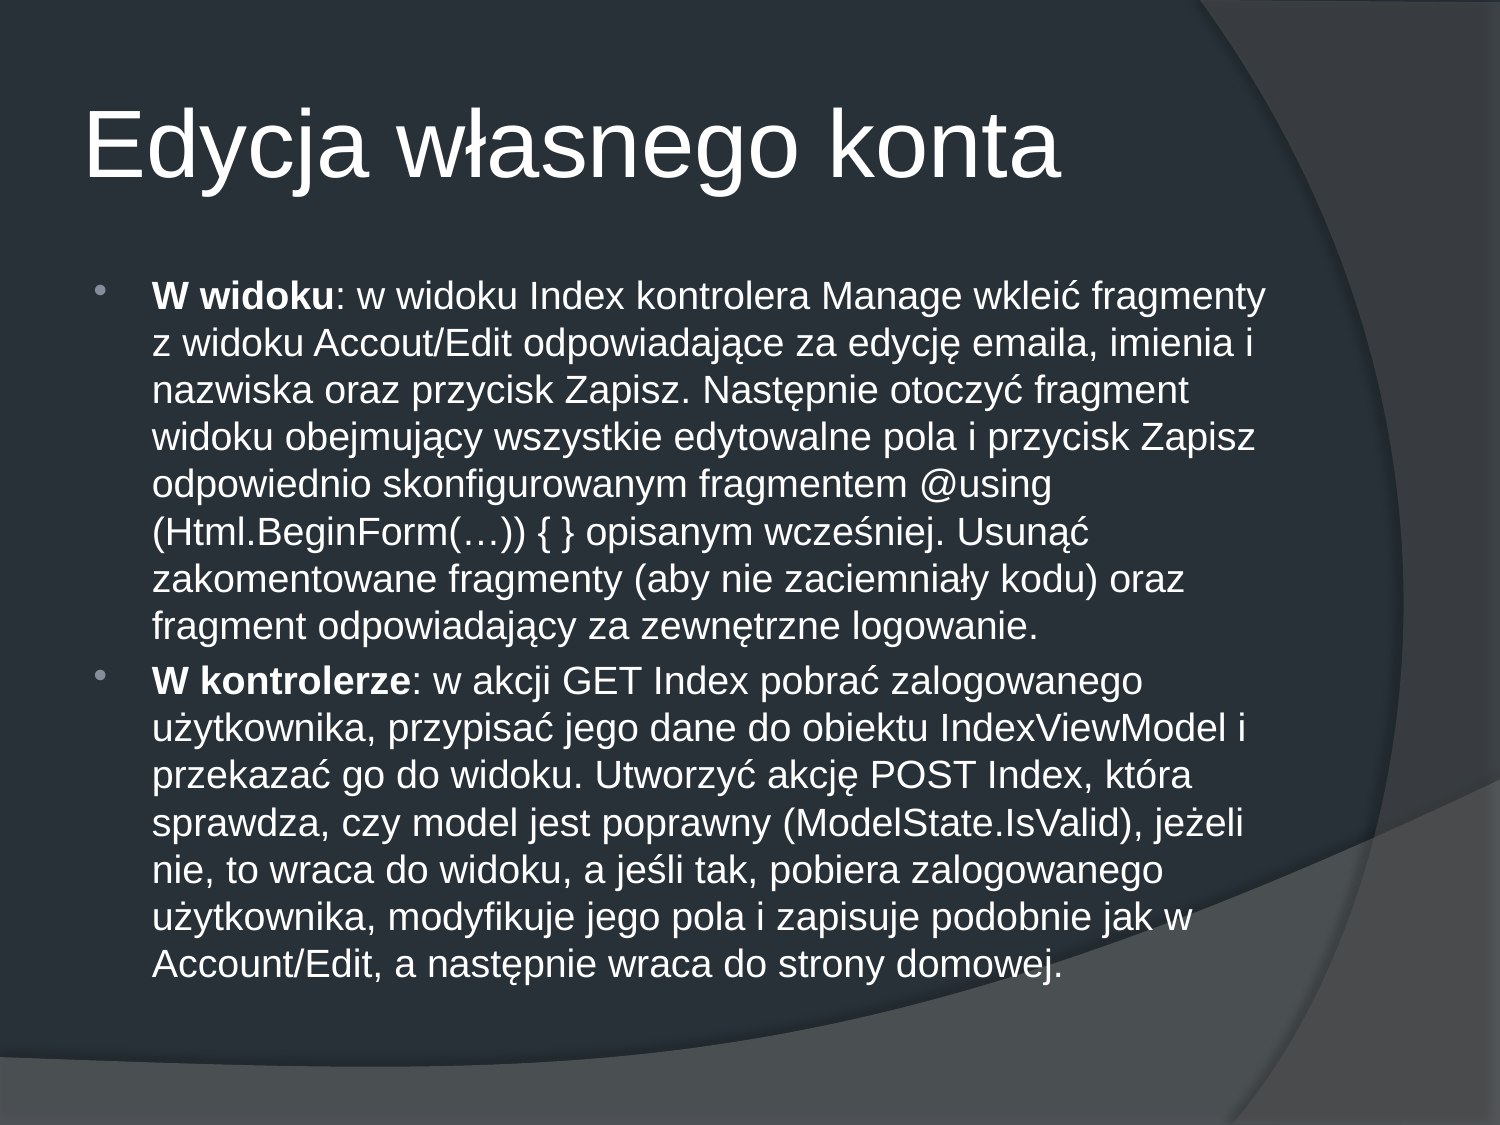

# Edycja własnego konta
W widoku: w widoku Index kontrolera Manage wkleić fragmenty z widoku Accout/Edit odpowiadające za edycję emaila, imienia i nazwiska oraz przycisk Zapisz. Następnie otoczyć fragment widoku obejmujący wszystkie edytowalne pola i przycisk Zapisz odpowiednio skonfigurowanym fragmentem @using (Html.BeginForm(…)) { } opisanym wcześniej. Usunąć zakomentowane fragmenty (aby nie zaciemniały kodu) oraz fragment odpowiadający za zewnętrzne logowanie.
W kontrolerze: w akcji GET Index pobrać zalogowanego użytkownika, przypisać jego dane do obiektu IndexViewModel i przekazać go do widoku. Utworzyć akcję POST Index, która sprawdza, czy model jest poprawny (ModelState.IsValid), jeżeli nie, to wraca do widoku, a jeśli tak, pobiera zalogowanego użytkownika, modyfikuje jego pola i zapisuje podobnie jak w Account/Edit, a następnie wraca do strony domowej.